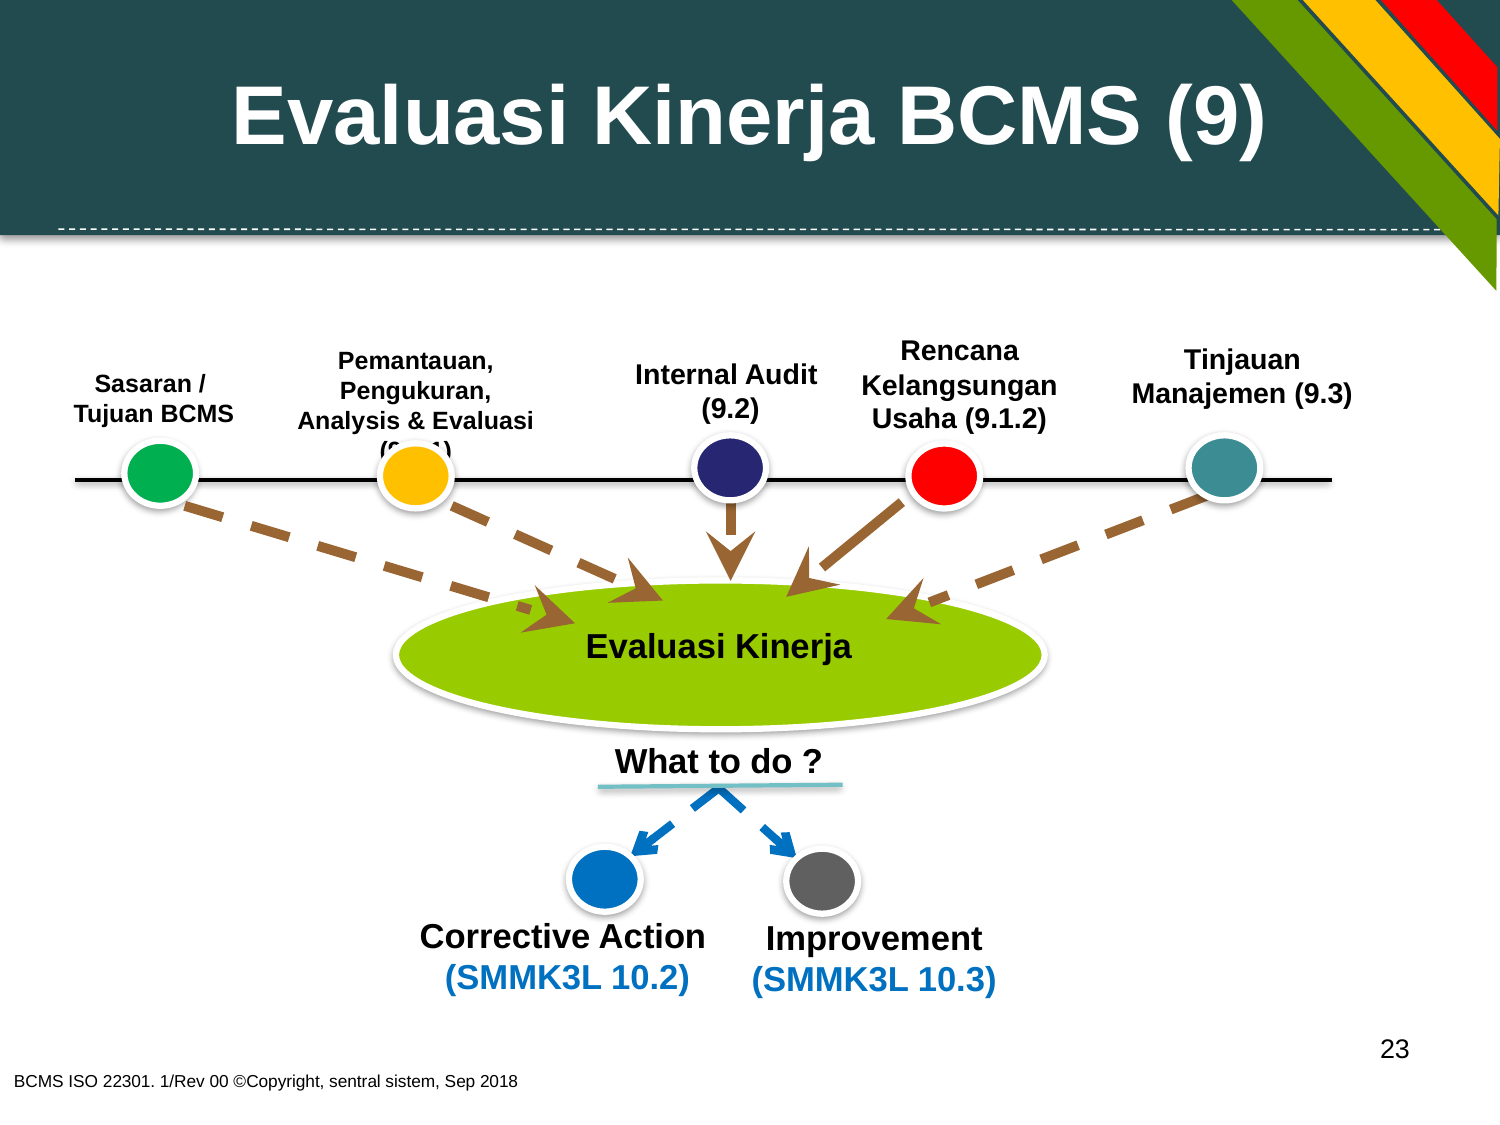

Evaluasi Kinerja BCMS (9)

Rencana
Kelangsungan
Usaha (9.1.2)
Tinjauan
Manajemen (9.3)
Pemantauan, Pengukuran, Analysis & Evaluasi (9.1.1)
Internal Audit
(9.2)
Sasaran /
Tujuan BCMS

Evaluasi Kinerja
What to do ?

Corrective Action
(SMMK3L 10.2)
Improvement
(SMMK3L 10.3)
23
BCMS ISO 22301. 1/Rev 00 ©Copyright, sentral sistem, Sep 2018